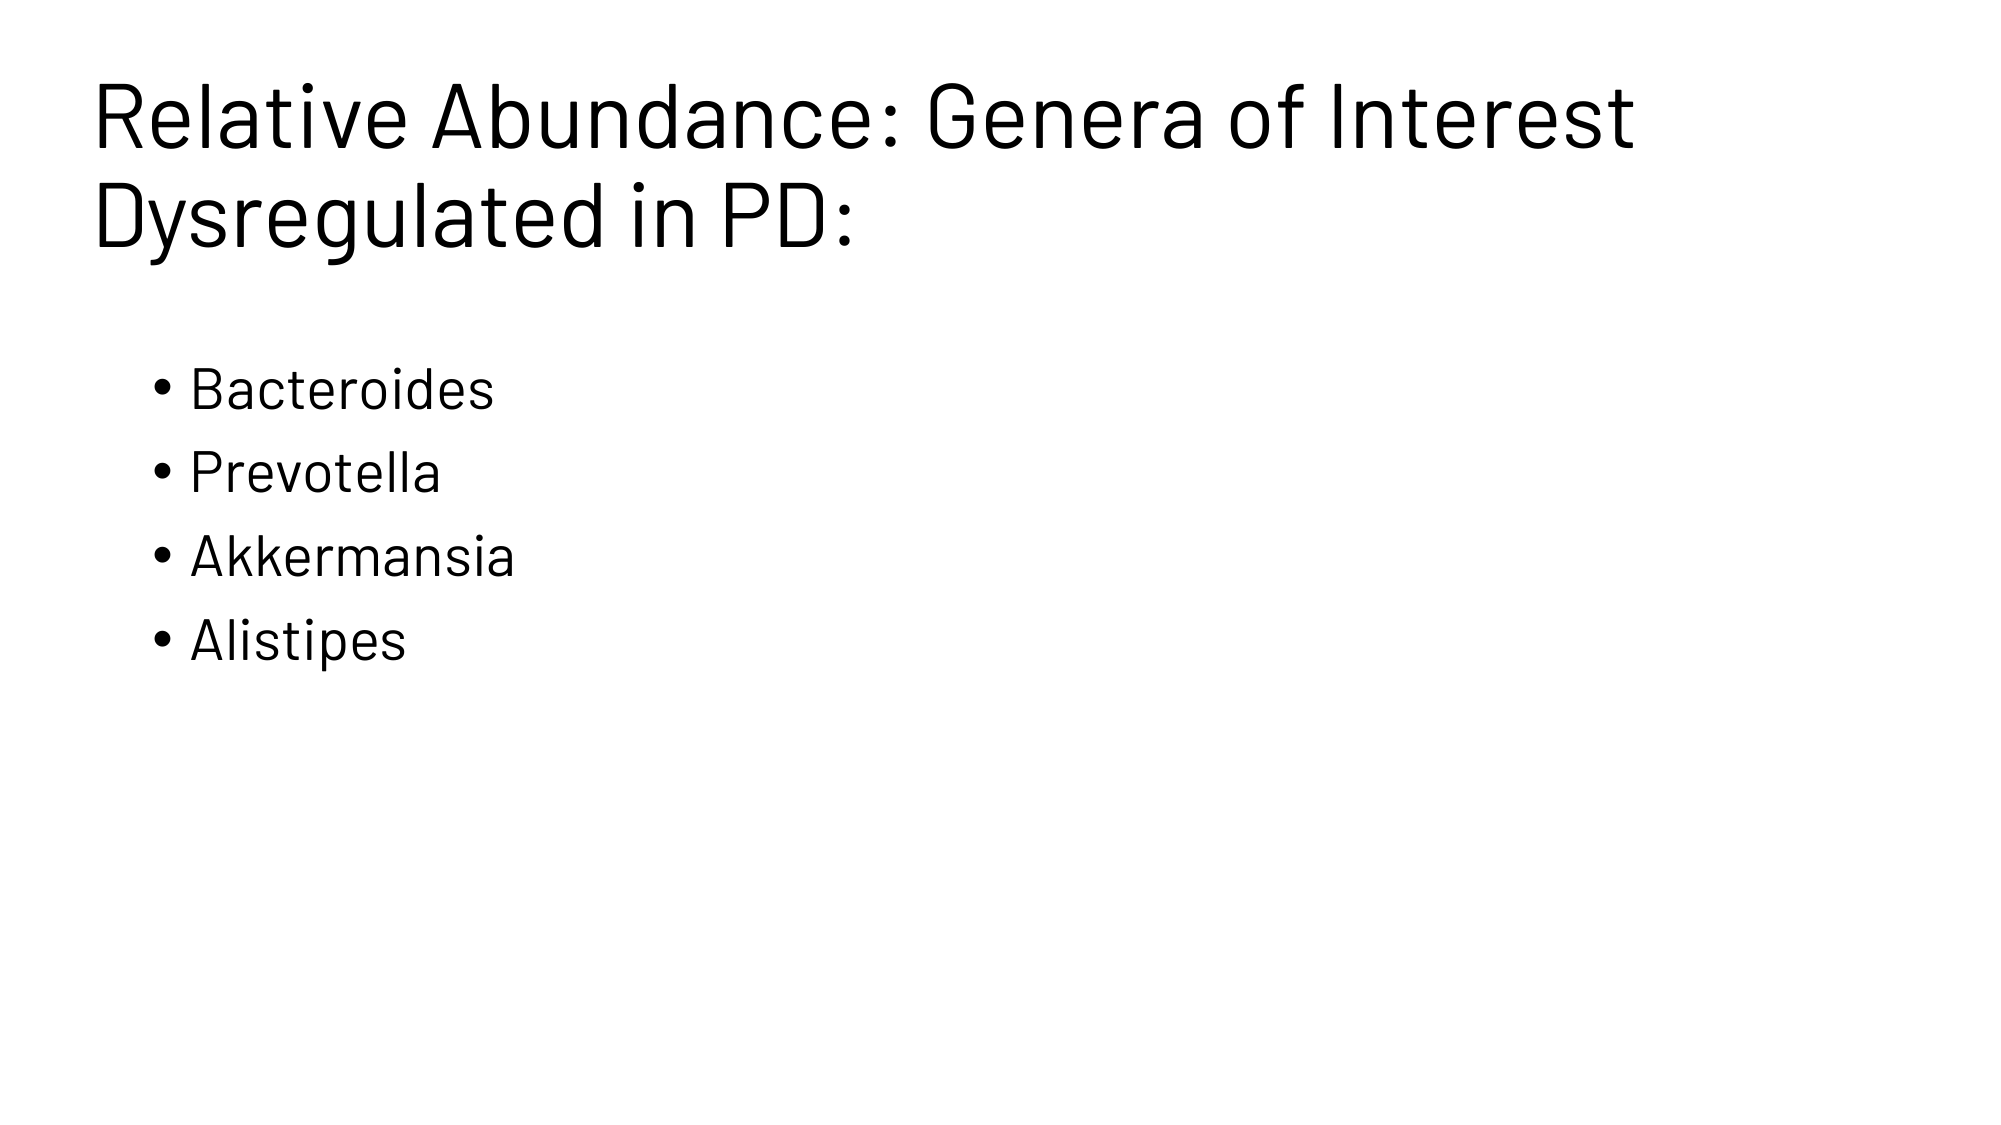

# Relative Abundance: Genera of Interest Dysregulated in PD:
Bacteroides
Prevotella
Akkermansia
Alistipes